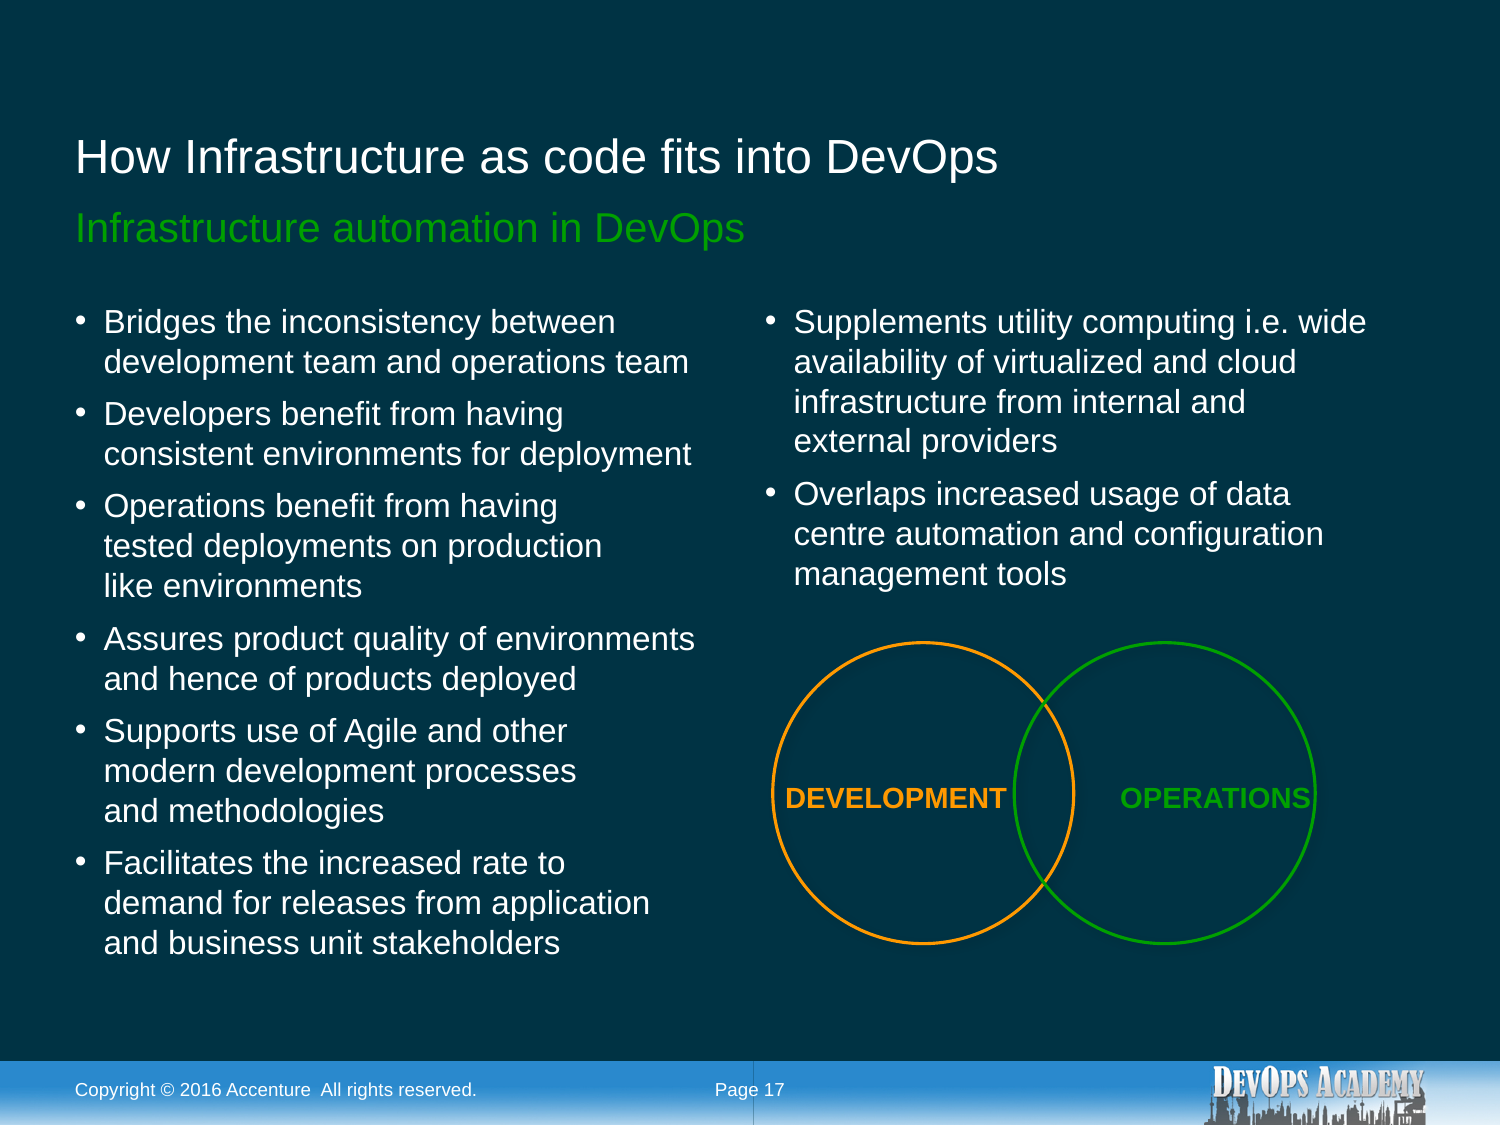

# How Infrastructure as code fits into DevOps
Infrastructure automation in DevOps
Bridges the inconsistency between development team and operations team
Developers benefit from having
consistent environments for deployment
Operations benefit from having
tested deployments on production
like environments
Assures product quality of environments and hence of products deployed
Supports use of Agile and other
modern development processes
and methodologies
Facilitates the increased rate to
demand for releases from application
and business unit stakeholders
Supplements utility computing i.e. wide availability of virtualized and cloud infrastructure from internal and
external providers
Overlaps increased usage of data
centre automation and configuration management tools

DEVELOPMENT
OPERATIONS
Copyright © 2016 Accenture  All rights reserved.
Page 17